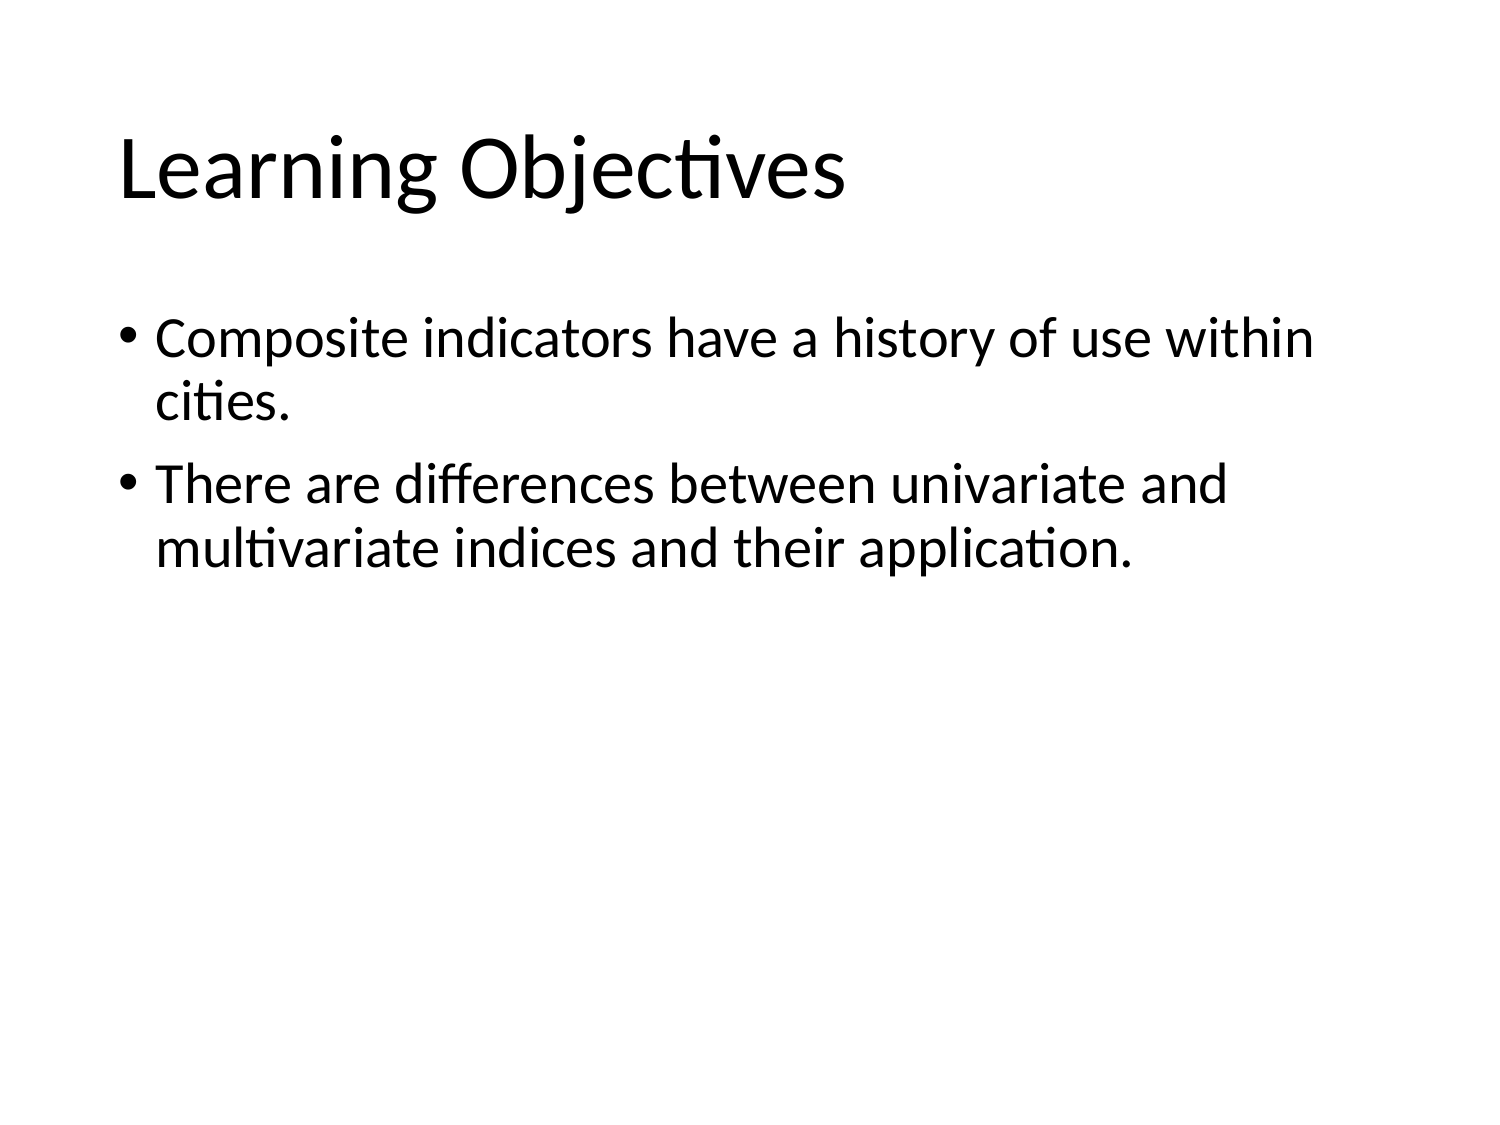

# Learning Objectives
Composite indicators have a history of use within cities.
There are differences between univariate and multivariate indices and their application.